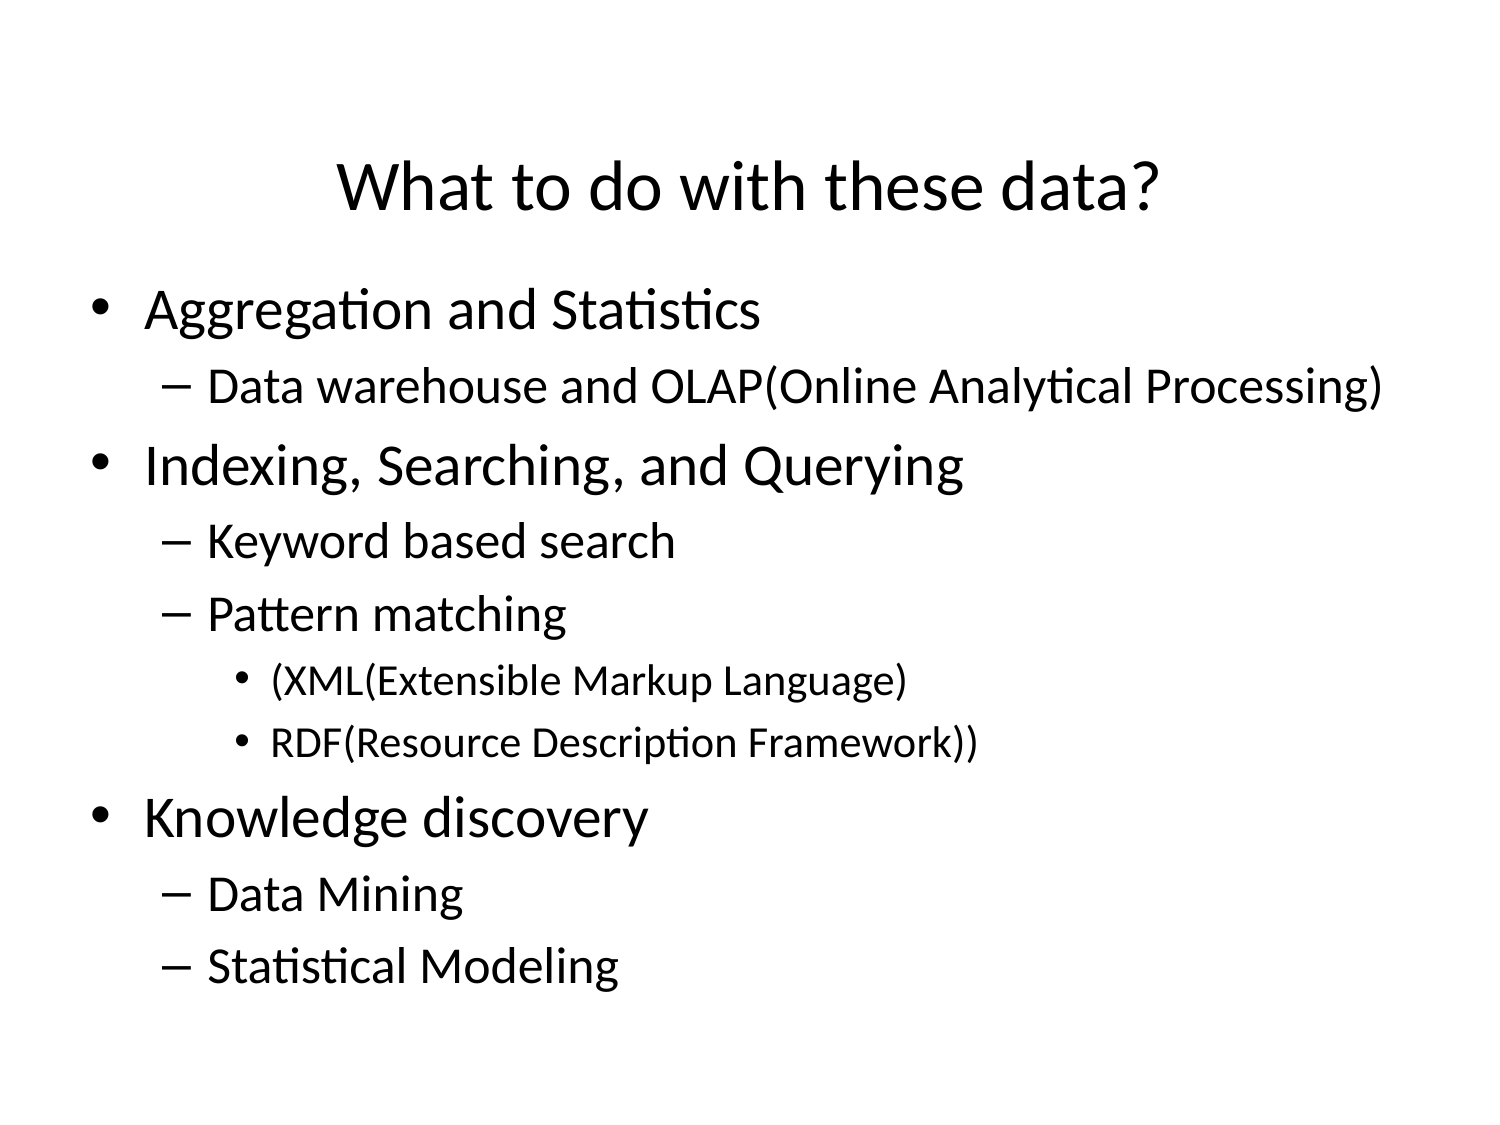

# What to do with these data?
Aggregation and Statistics
Data warehouse and OLAP(Online Analytical Processing)
Indexing, Searching, and Querying
Keyword based search
Pattern matching
(XML(Extensible Markup Language)
RDF(Resource Description Framework))
Knowledge discovery
Data Mining
Statistical Modeling